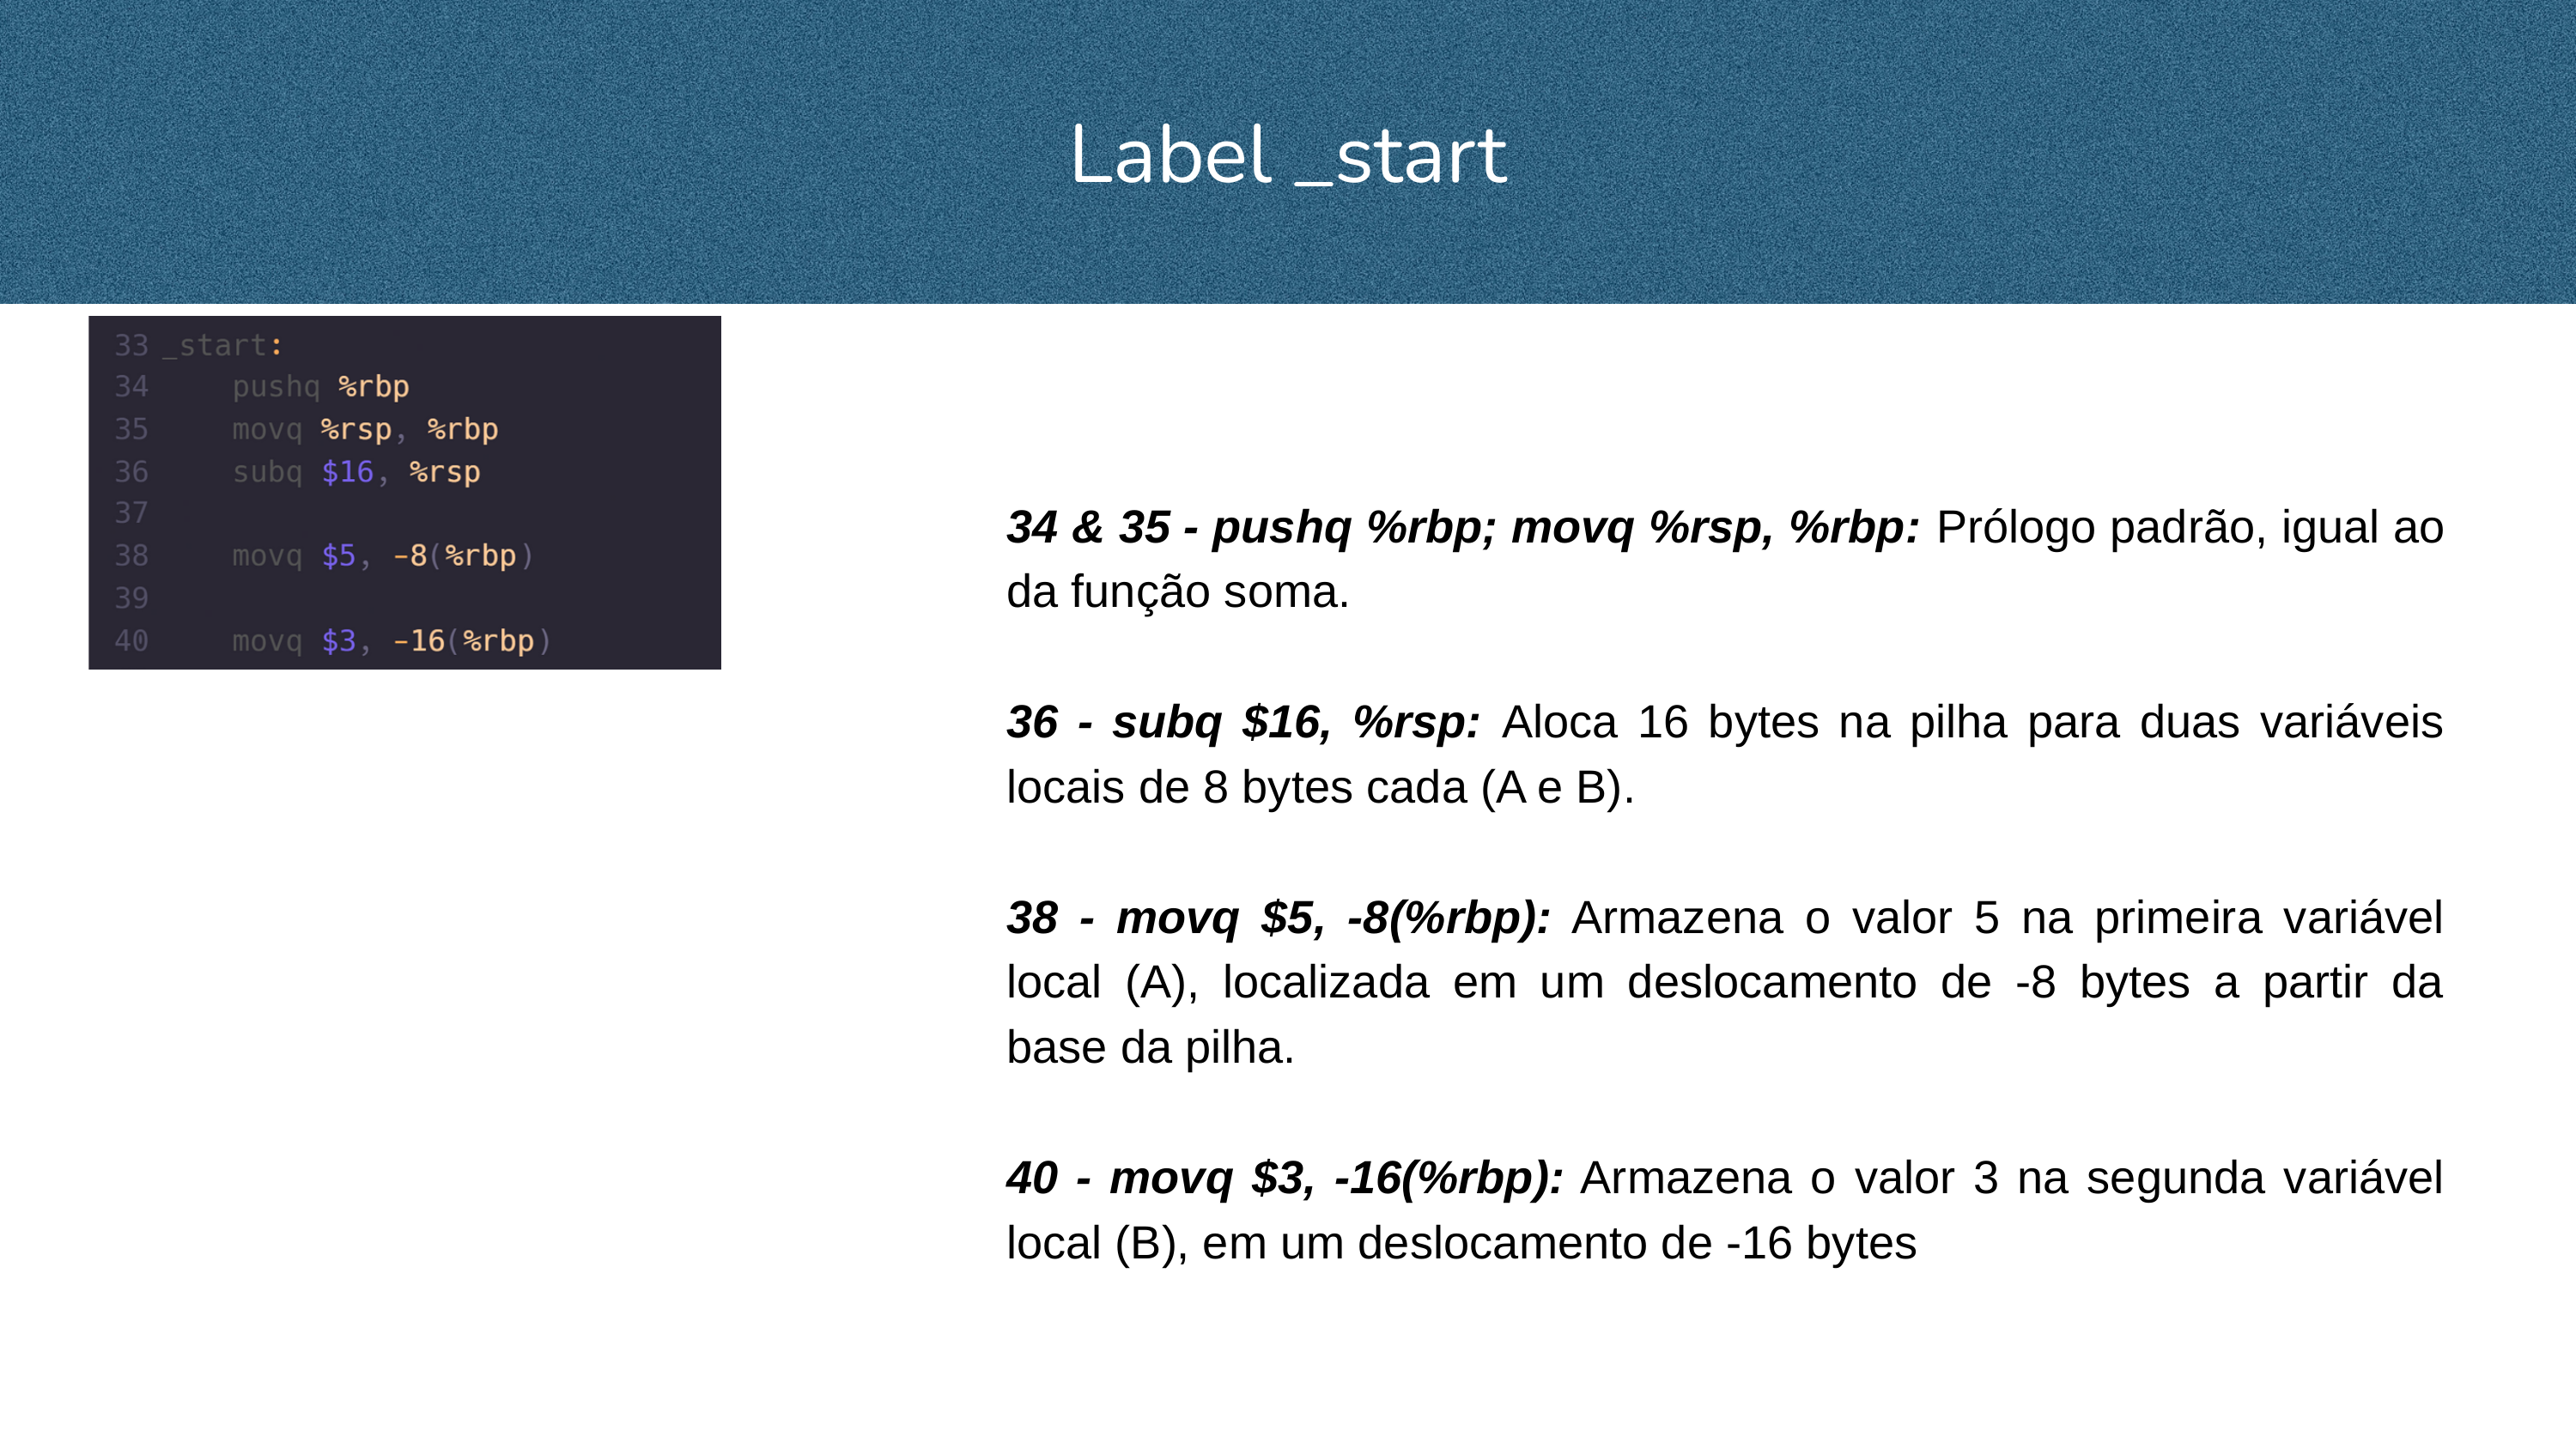

Label _start

34 & 35 - pushq %rbp; movq %rsp, %rbp: Prólogo padrão, igual ao da função soma.

36 - subq $16, %rsp: Aloca 16 bytes na pilha para duas variáveis locais de 8 bytes cada (A e B).

38 - movq $5, -8(%rbp): Armazena o valor 5 na primeira variável local (A), localizada em um deslocamento de -8 bytes a partir da base da pilha.

40 - movq $3, -16(%rbp): Armazena o valor 3 na segunda variável local (B), em um deslocamento de -16 bytes